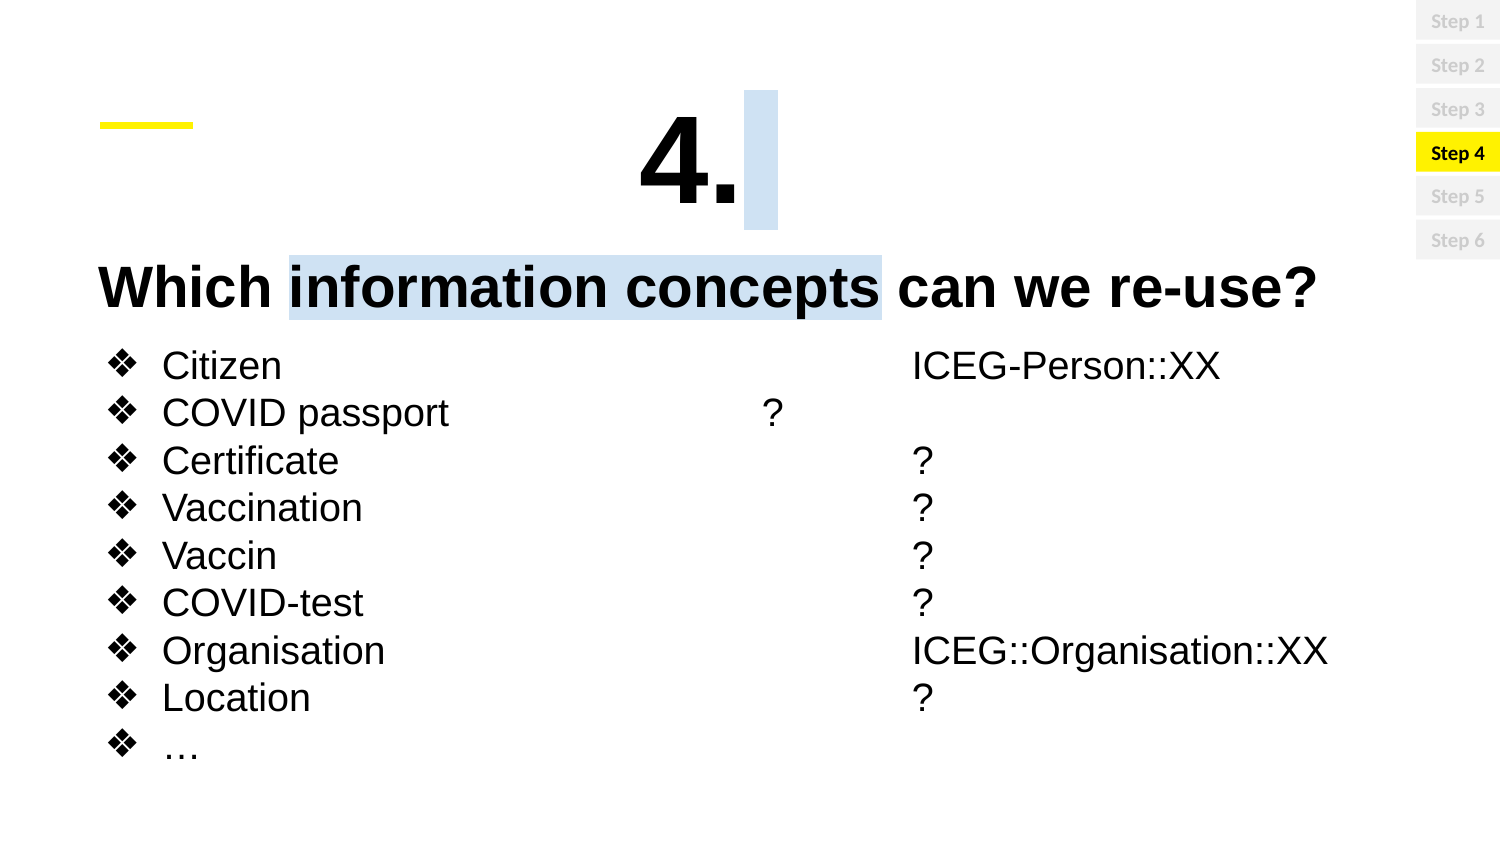

Step 1
Step 2
Step 3
Step 4
Step 5
Step 6
4.
Which information concepts can we re-use?
Citizen					ICEG-Person::XX
COVID passport			?
Certificate				?
Vaccination				?
Vaccin					?
COVID-test				?
Organisation				ICEG::Organisation::XX
Location					?
…